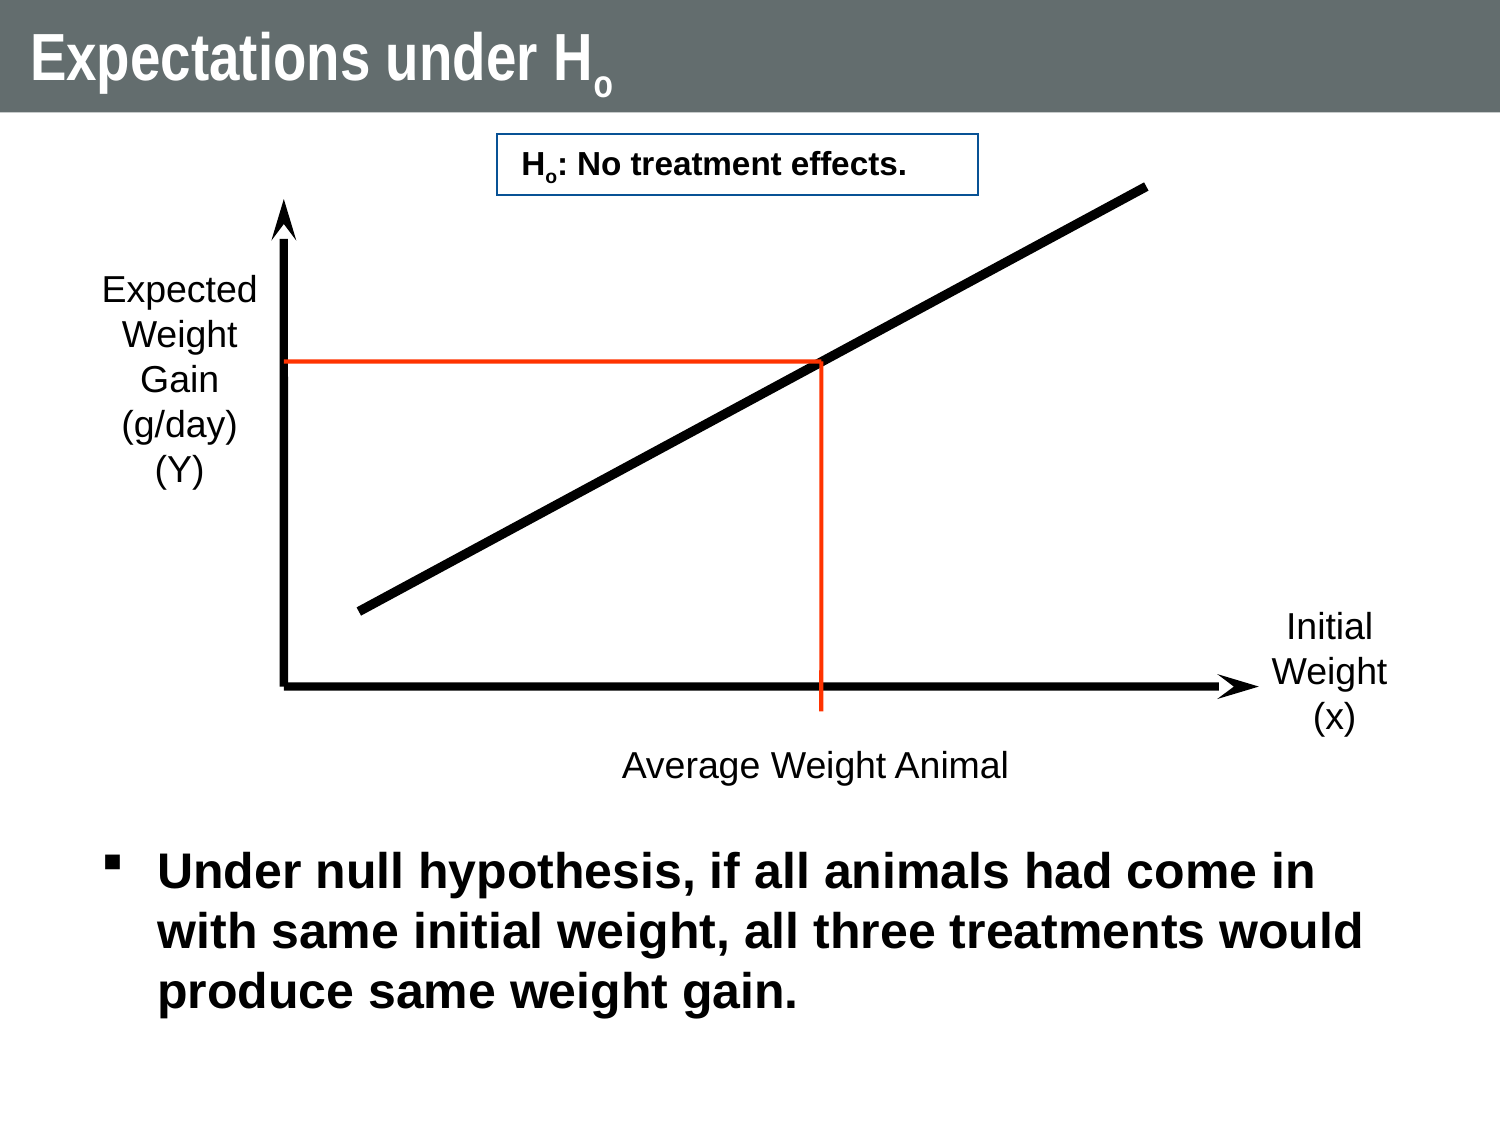

# Expectations under Ho
Ho: No treatment effects.

Expected
Weight
Gain
(g/day)
(Y)

Initial
Weight
(x)

Average Weight Animal
Under null hypothesis, if all animals had come in with same initial weight, all three treatments would produce same weight gain.